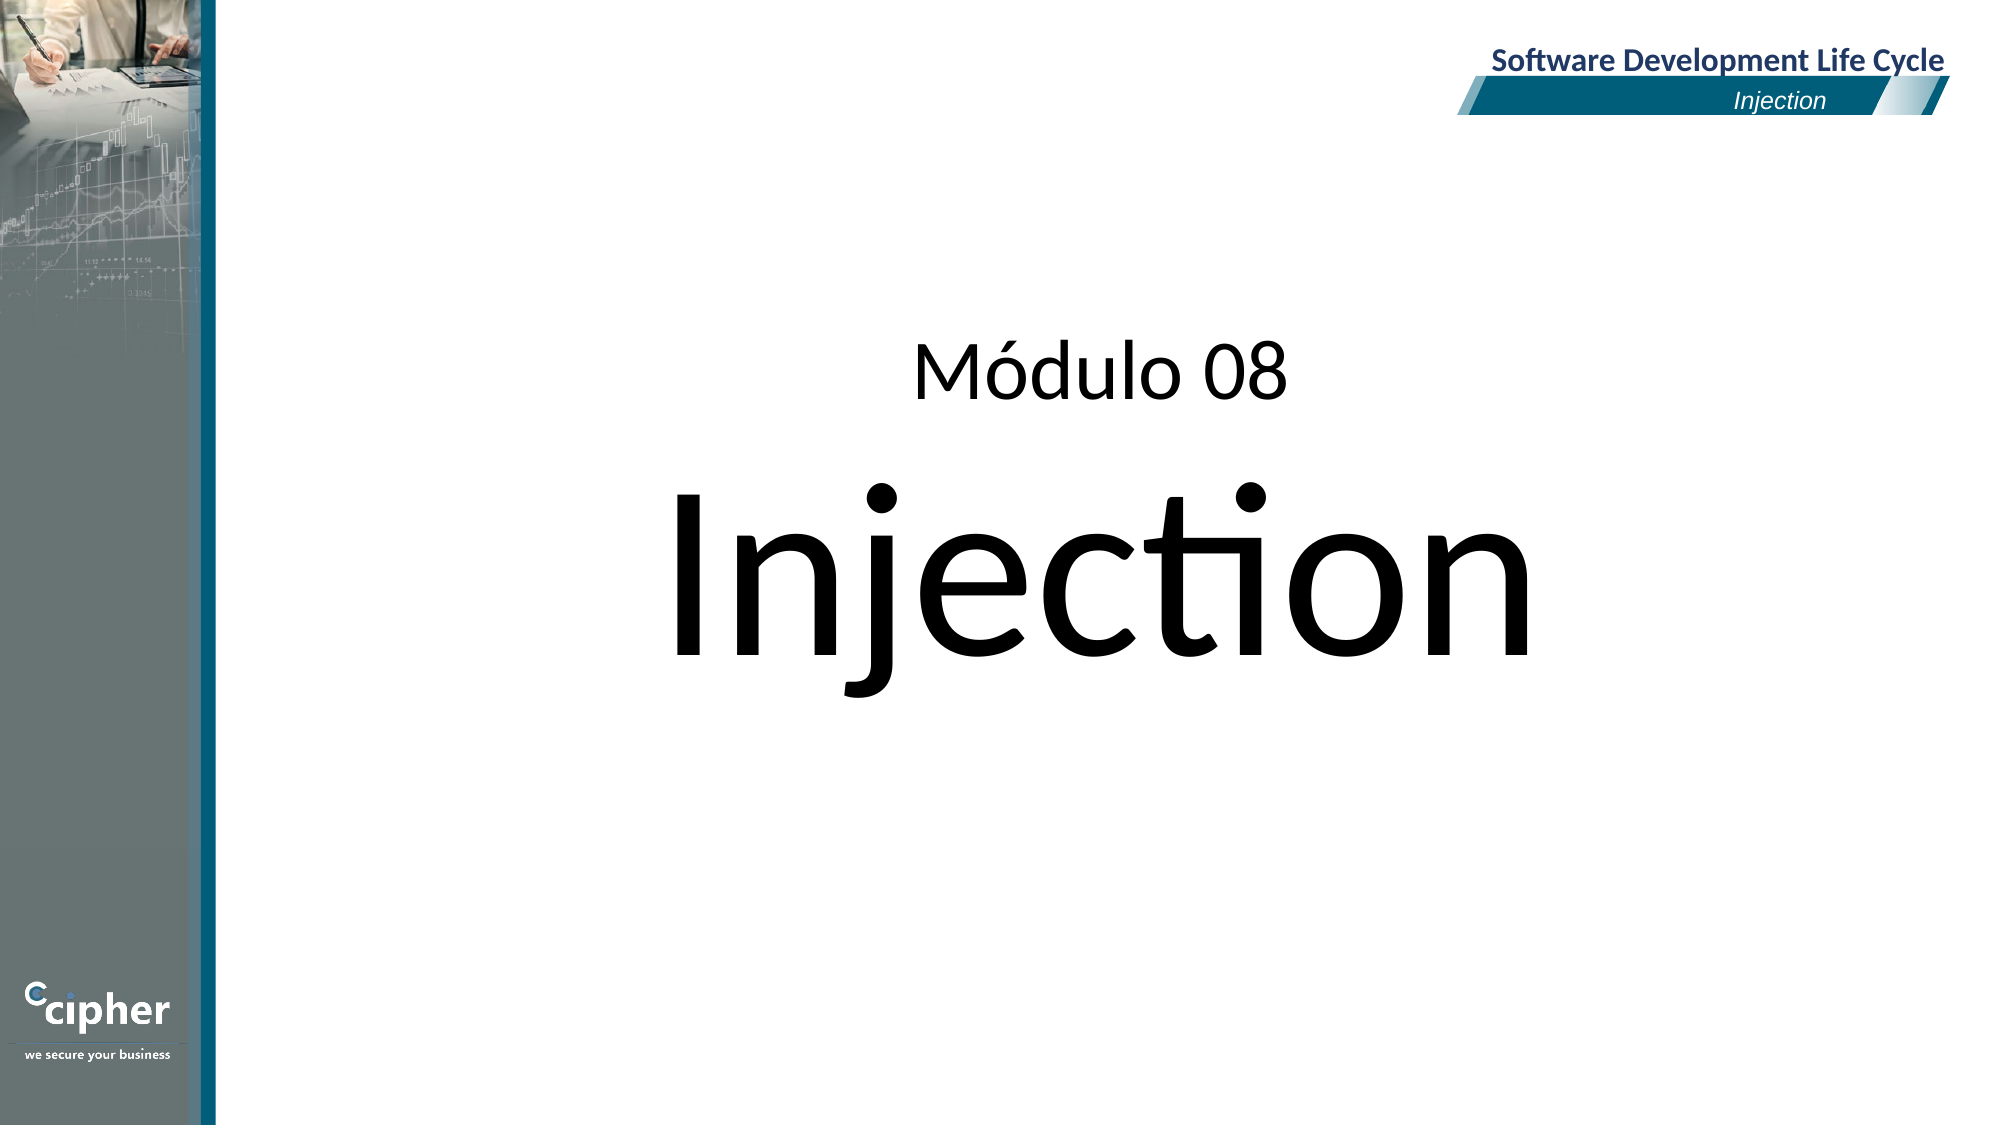

Software Development Life Cycle
Injection

Módulo 08
Injection